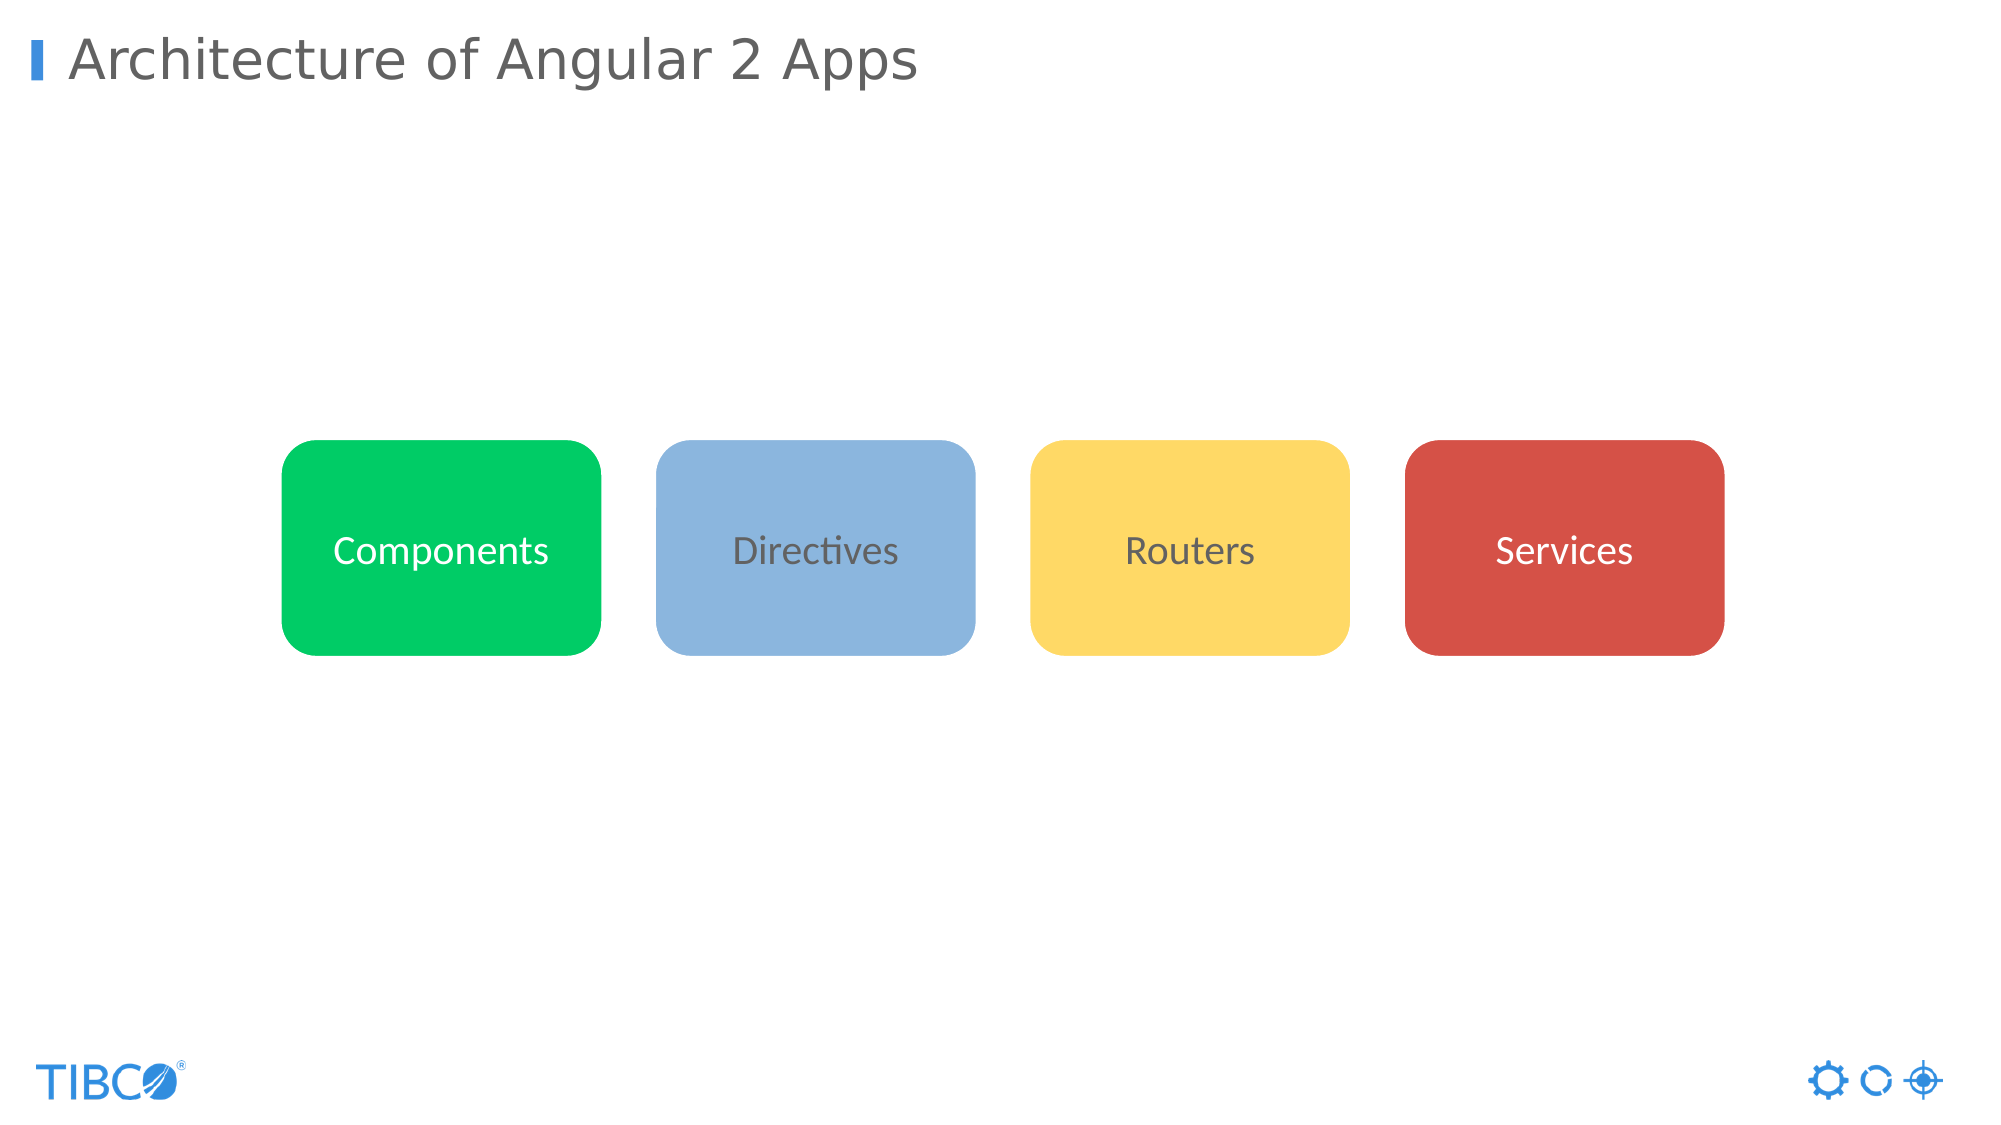

# Architecture of Angular 2 Apps
Services
Components
Directives
Routers